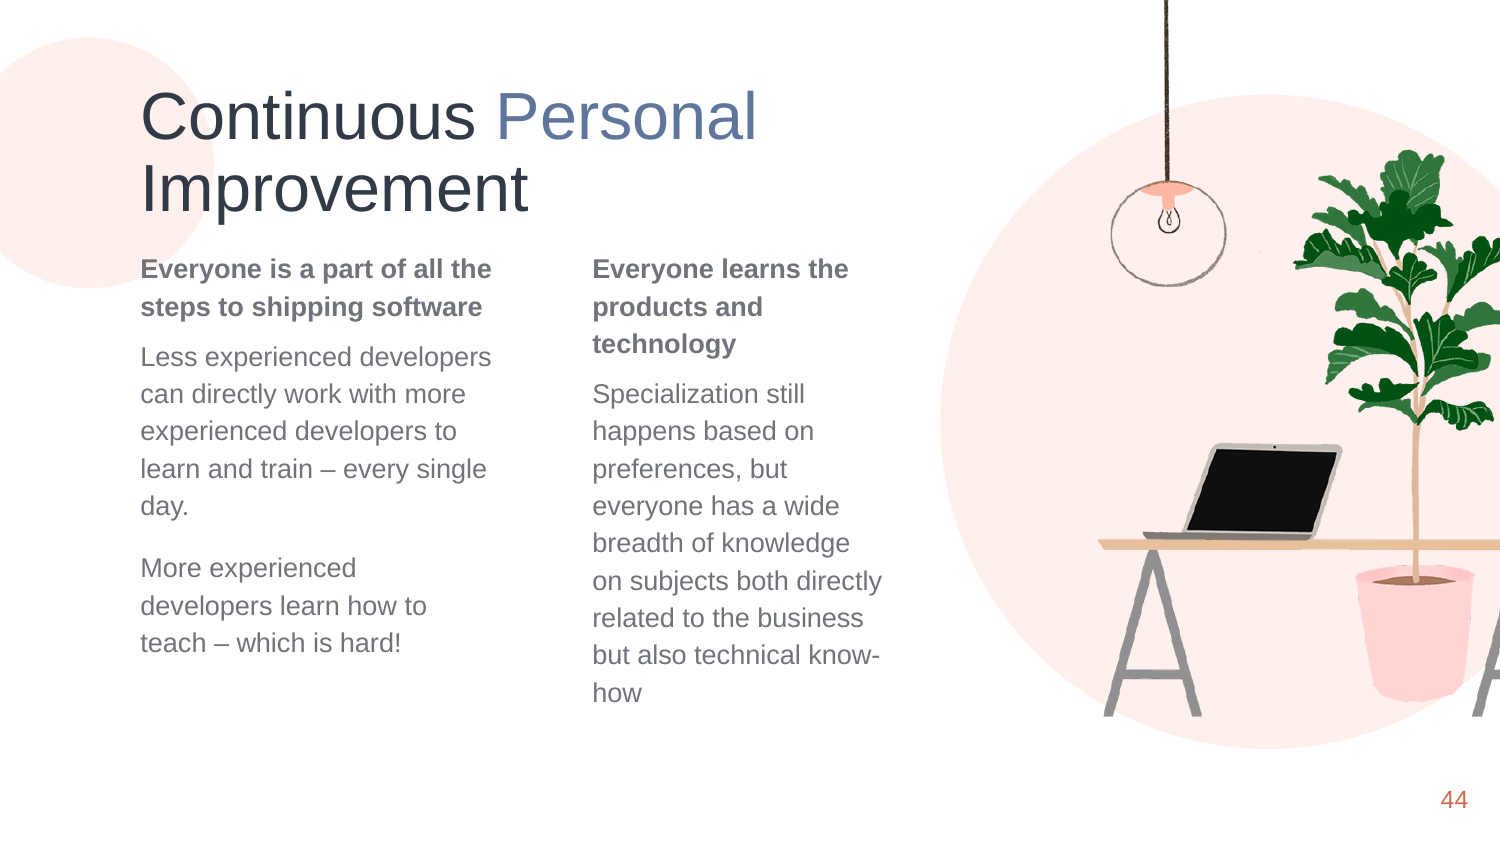

# Continuous Personal Improvement
Everyone is a part of all the steps to shipping software
Less experienced developers can directly work with more experienced developers to learn and train – every single day.
More experienced developers learn how to teach – which is hard!

Everyone learns the products and technology
Specialization still happens based on preferences, but everyone has a wide breadth of knowledge on subjects both directly related to the business but also technical know-how

44